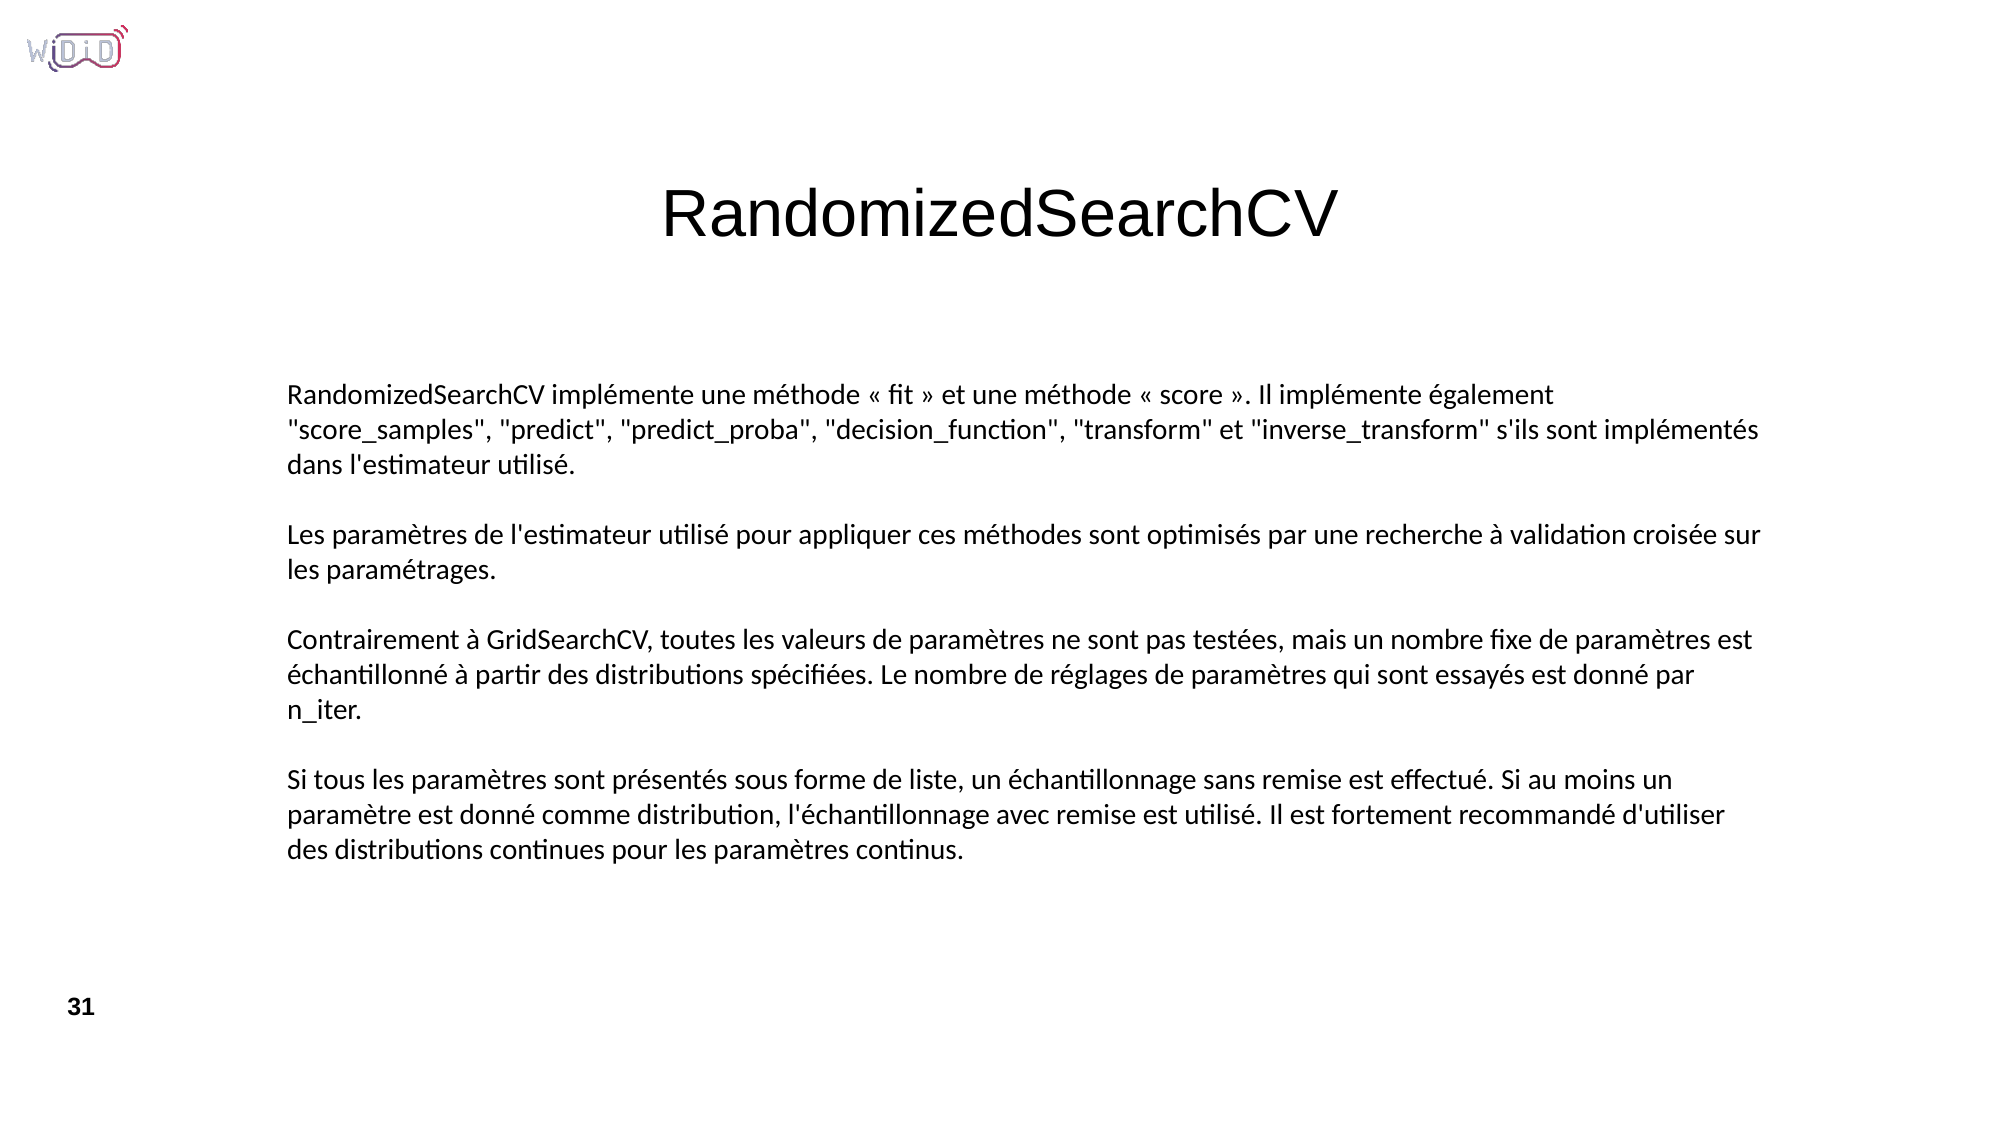

# RandomizedSearchCV
RandomizedSearchCV implémente une méthode « fit » et une méthode « score ». Il implémente également "score_samples", "predict", "predict_proba", "decision_function", "transform" et "inverse_transform" s'ils sont implémentés dans l'estimateur utilisé.

Les paramètres de l'estimateur utilisé pour appliquer ces méthodes sont optimisés par une recherche à validation croisée sur les paramétrages.

Contrairement à GridSearchCV, toutes les valeurs de paramètres ne sont pas testées, mais un nombre fixe de paramètres est échantillonné à partir des distributions spécifiées. Le nombre de réglages de paramètres qui sont essayés est donné par n_iter.

Si tous les paramètres sont présentés sous forme de liste, un échantillonnage sans remise est effectué. Si au moins un paramètre est donné comme distribution, l'échantillonnage avec remise est utilisé. Il est fortement recommandé d'utiliser des distributions continues pour les paramètres continus.